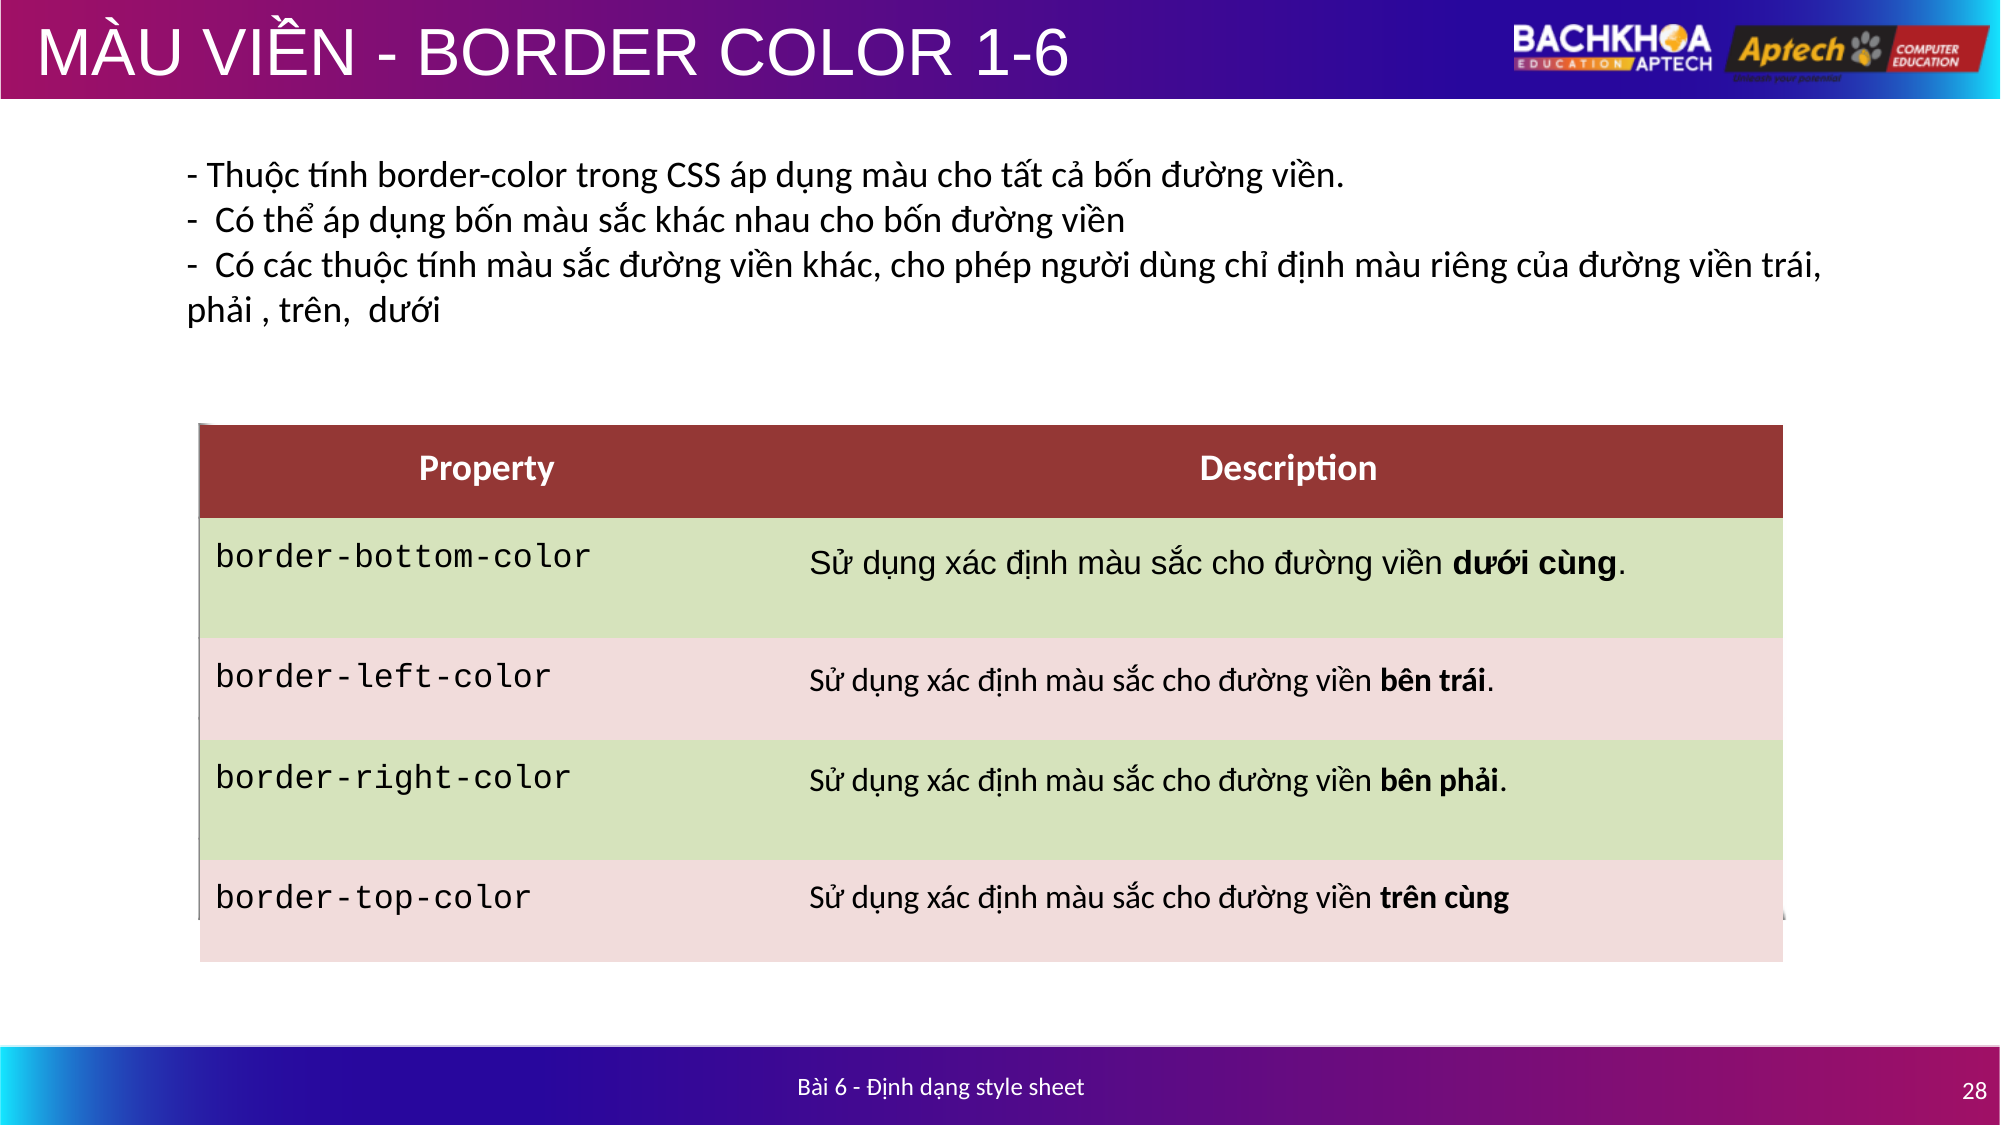

# MÀU VIỀN - BORDER COLOR 1-6
- Thuộc tính border-color trong CSS áp dụng màu cho tất cả bốn đường viền.
-  Có thể áp dụng bốn màu sắc khác nhau cho bốn đường viền
-  Có các thuộc tính màu sắc đường viền khác, cho phép người dùng chỉ định màu riêng của đường viền trái,
phải , trên,  dưới

| Property | Description |
| --- | --- |
| border-bottom-color | Sử dụng xác định màu sắc cho đường viền dưới cùng. |
| border-left-color | Sử dụng xác định màu sắc cho đường viền bên trái. |
| border-right-color | Sử dụng xác định màu sắc cho đường viền bên phải. |
| border-top-color | Sử dụng xác định màu sắc cho đường viền trên cùng |
Bài 6 - Định dạng style sheet
28